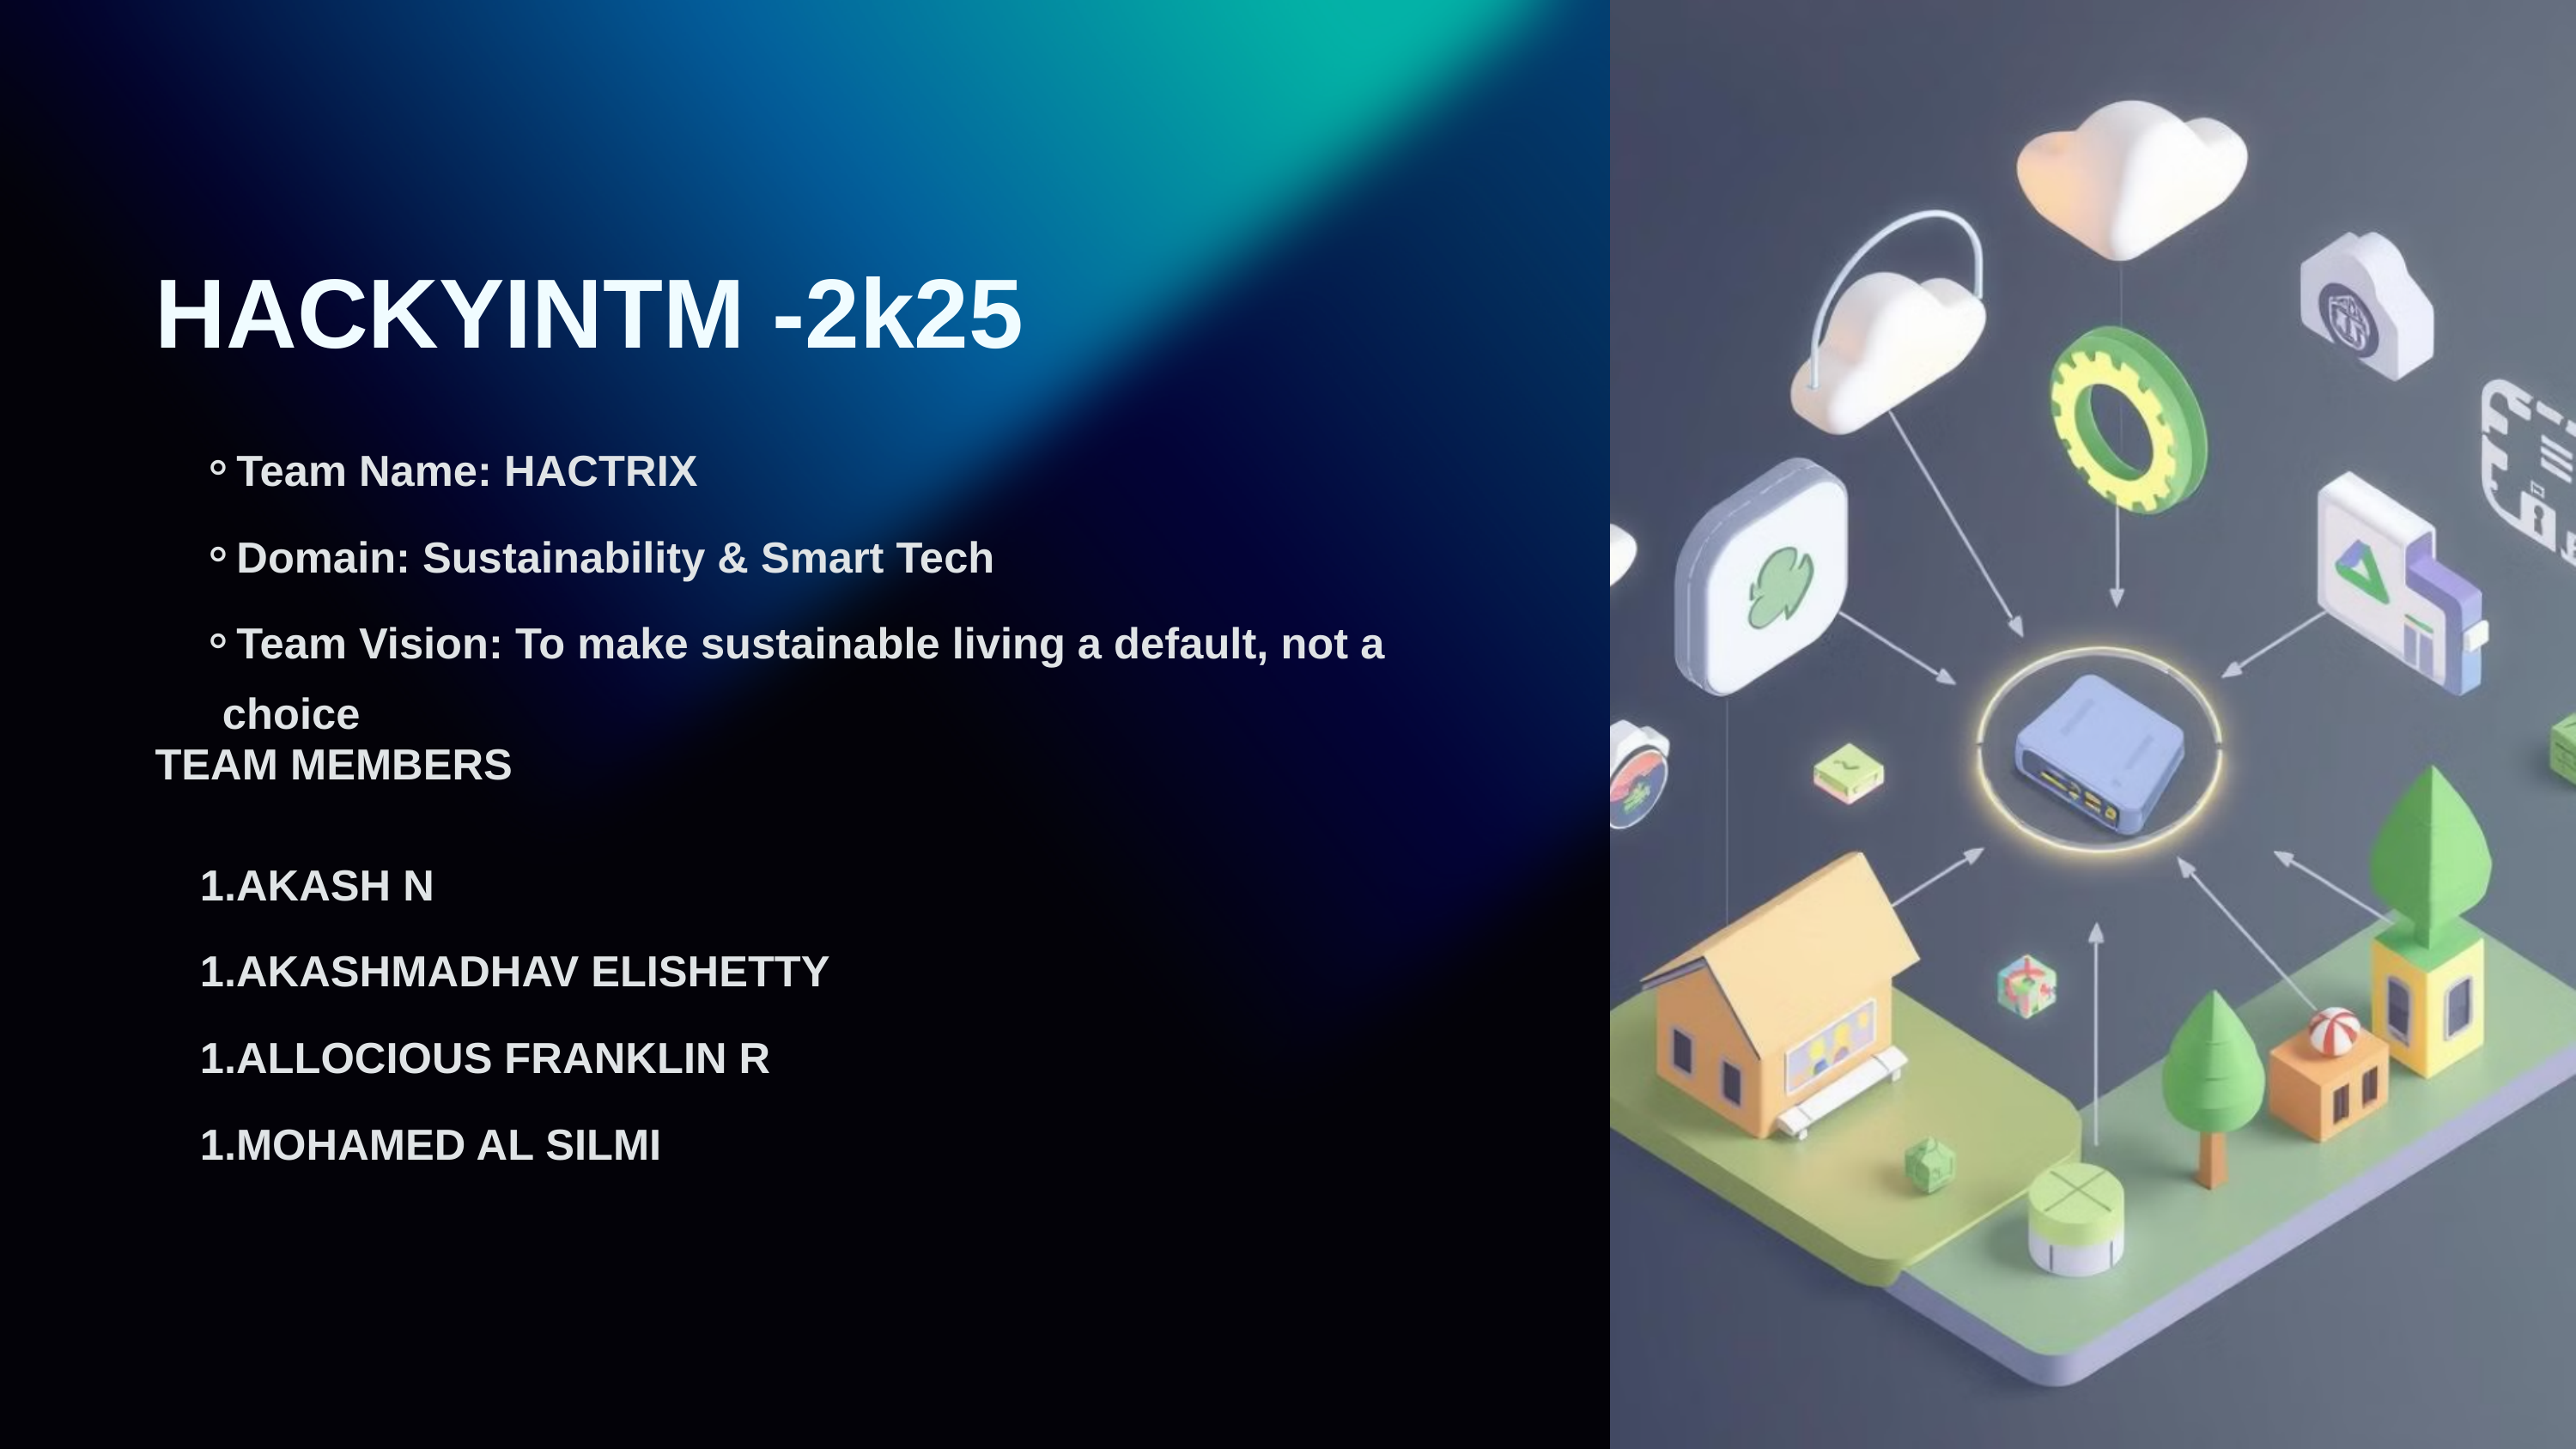

HACKYINTM -2k25

Team Name: HACTRIX

Domain: Sustainability & Smart Tech

Team Vision: To make sustainable living a default, not a choice

TEAM MEMBERS

AKASH N

AKASHMADHAV ELISHETTY

ALLOCIOUS FRANKLIN R

MOHAMED AL SILMI